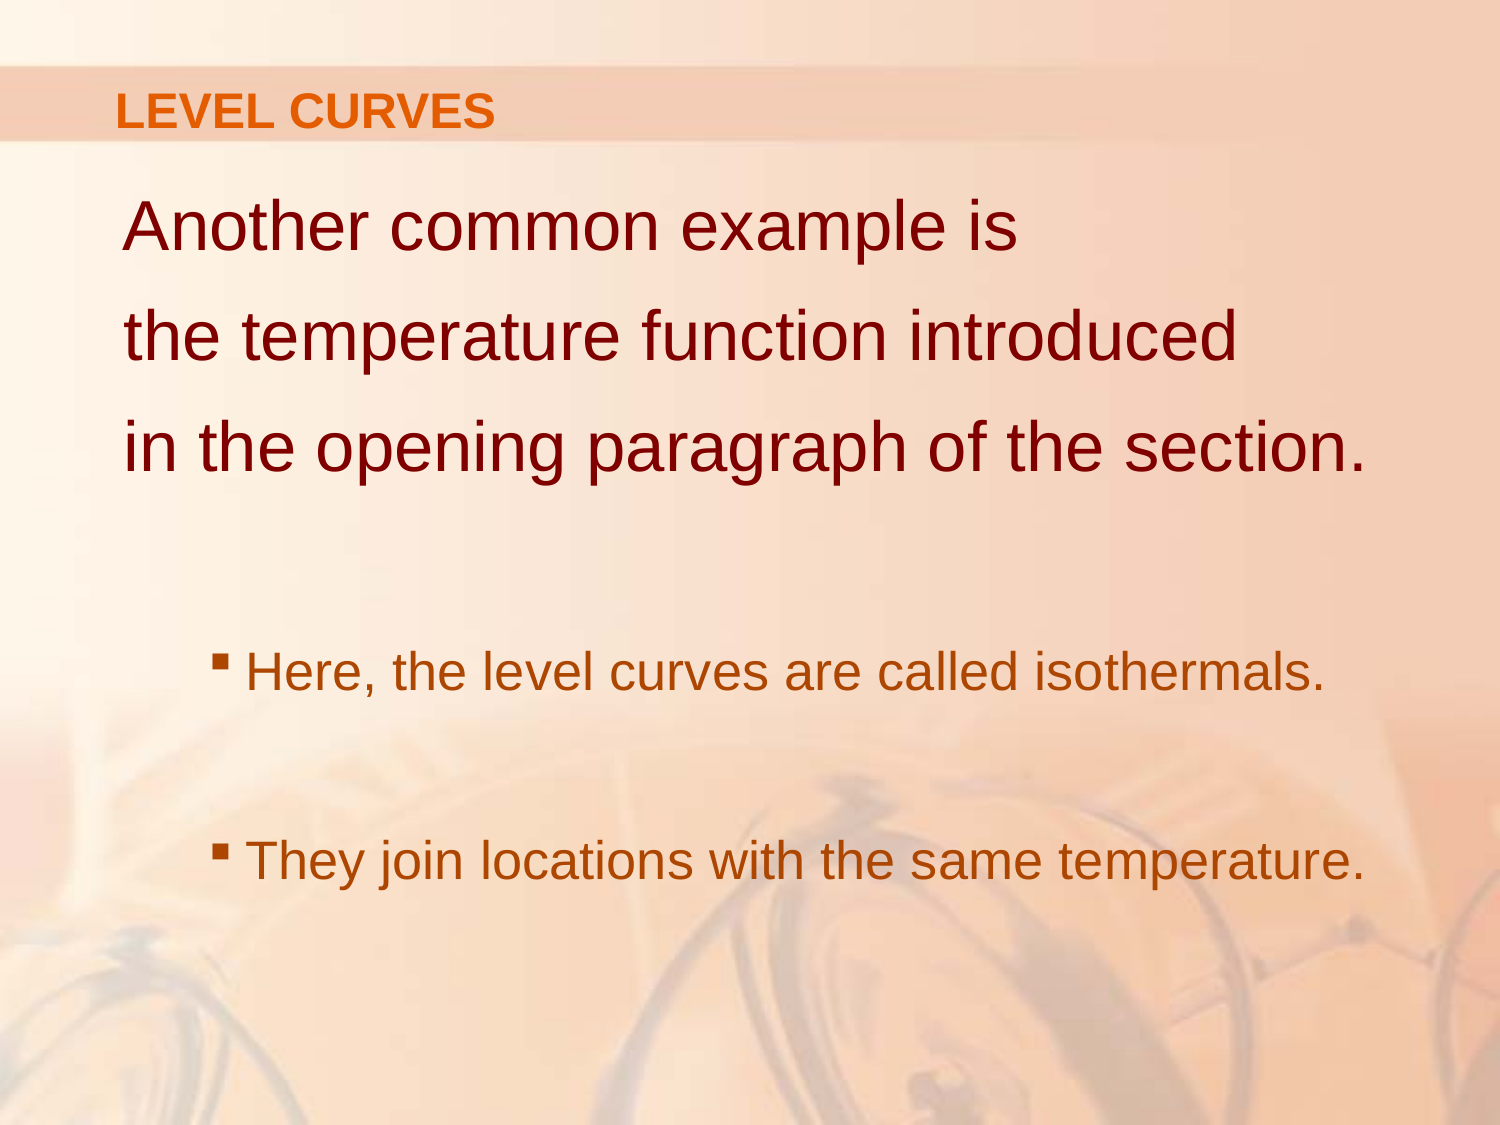

# LEVEL CURVES
Another common example is
the temperature function introduced
in the opening paragraph of the section.

Here, the level curves are called isothermals.

They join locations with the same temperature.